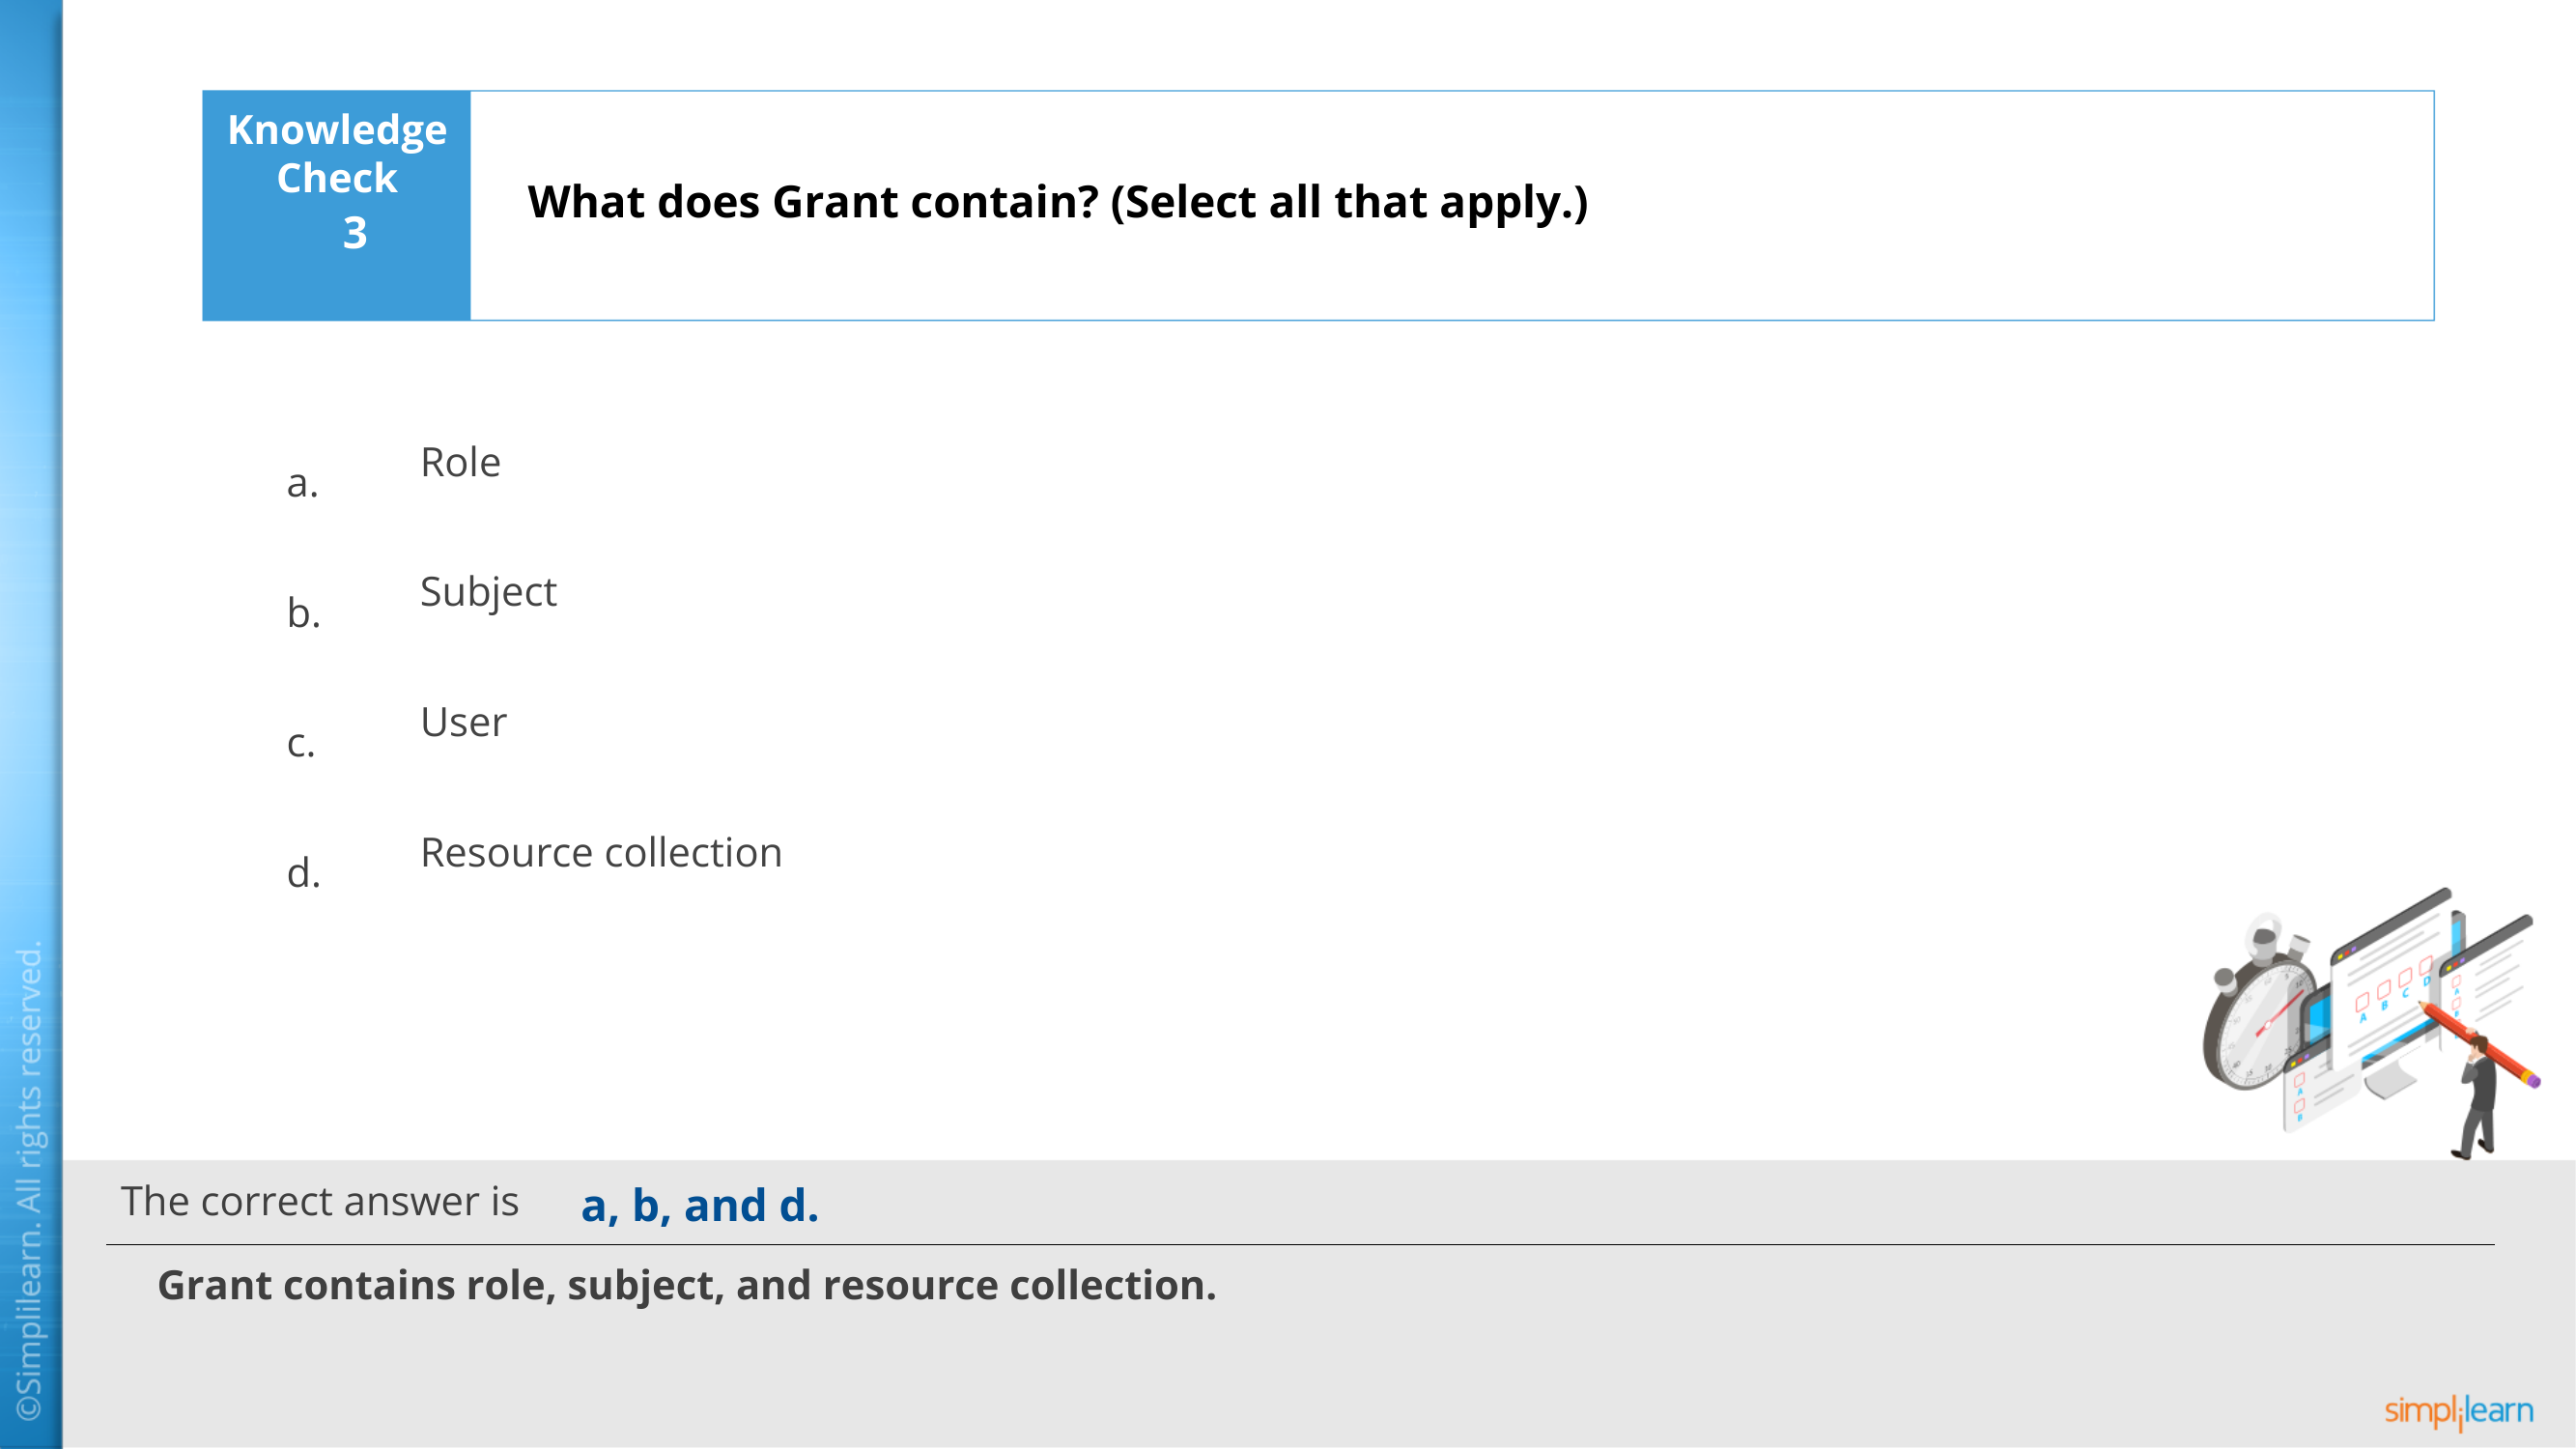

What does Grant contain? (Select all that apply.)
3
Role
Subject
User
Resource collection
a, b, and d.
Grant contains role, subject, and resource collection.